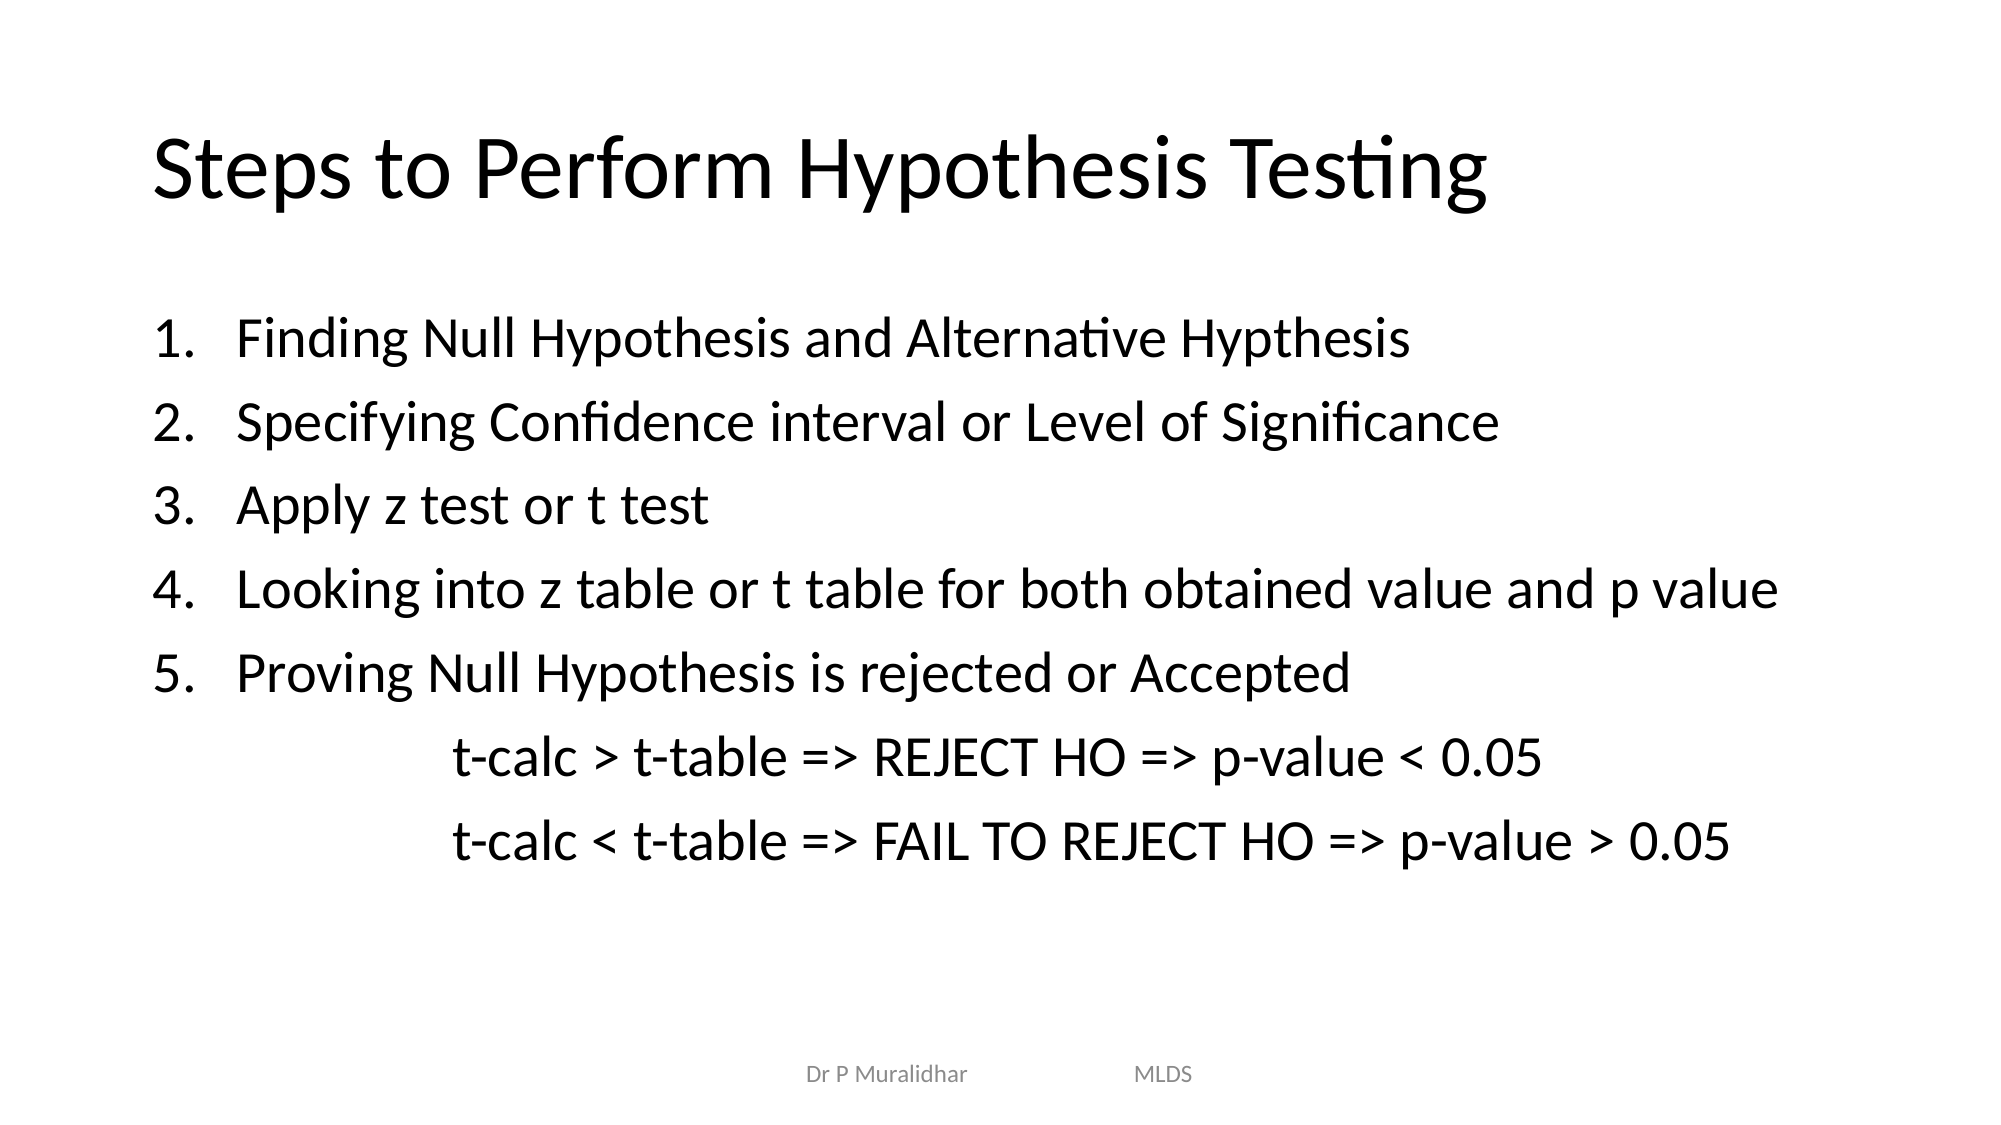

# Steps to Perform Hypothesis Testing
Finding Null Hypothesis and Alternative Hypthesis
Specifying Confidence interval or Level of Significance
Apply z test or t test
Looking into z table or t table for both obtained value and p value
Proving Null Hypothesis is rejected or Accepted
		t-calc > t-table => REJECT HO => p-value < 0.05
		t-calc < t-table => FAIL TO REJECT HO => p-value > 0.05
Dr P Muralidhar                             MLDS